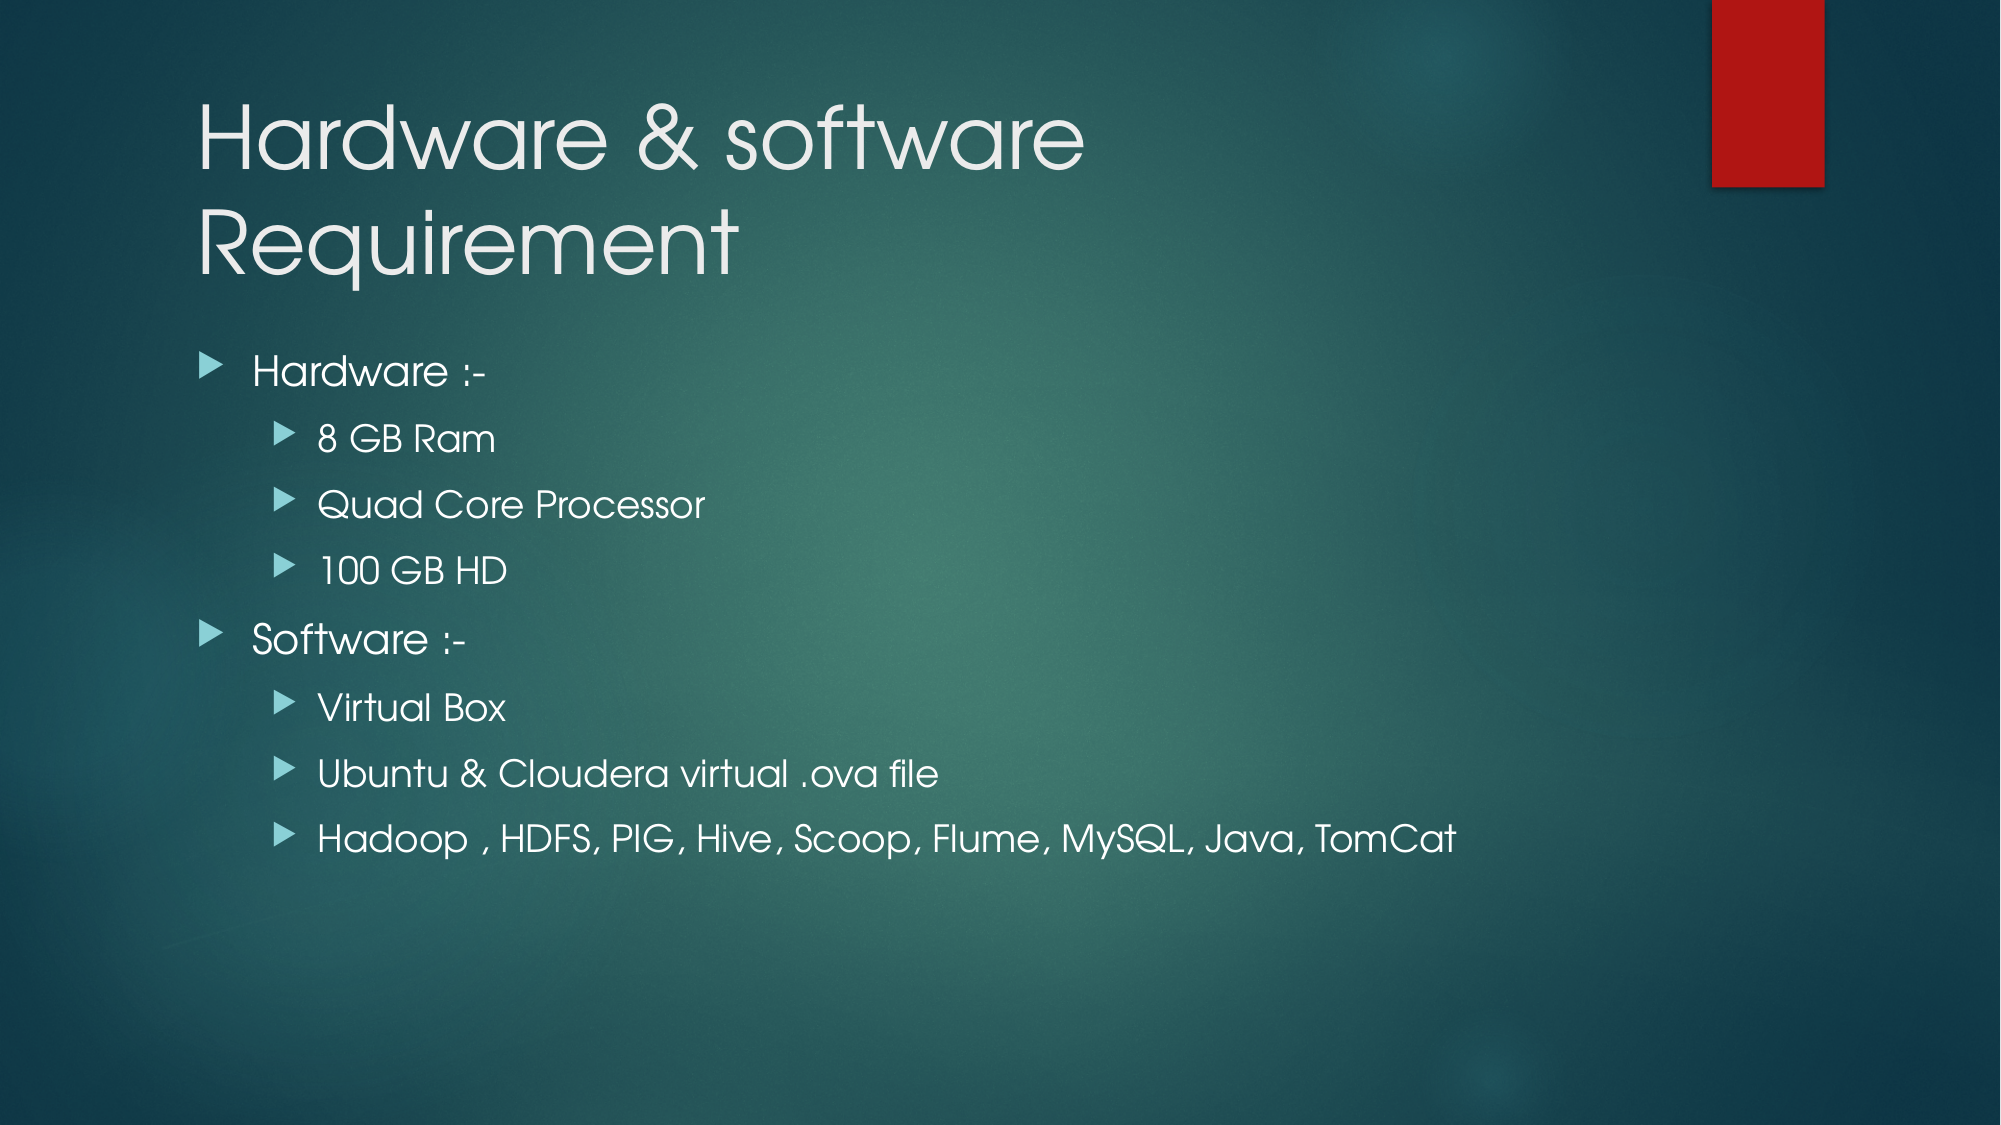

# Hardware & software Requirement
Hardware :-
8 GB Ram
Quad Core Processor
100 GB HD
Software :-
Virtual Box
Ubuntu & Cloudera virtual .ova file
Hadoop , HDFS, PIG, Hive, Scoop, Flume, MySQL, Java, TomCat